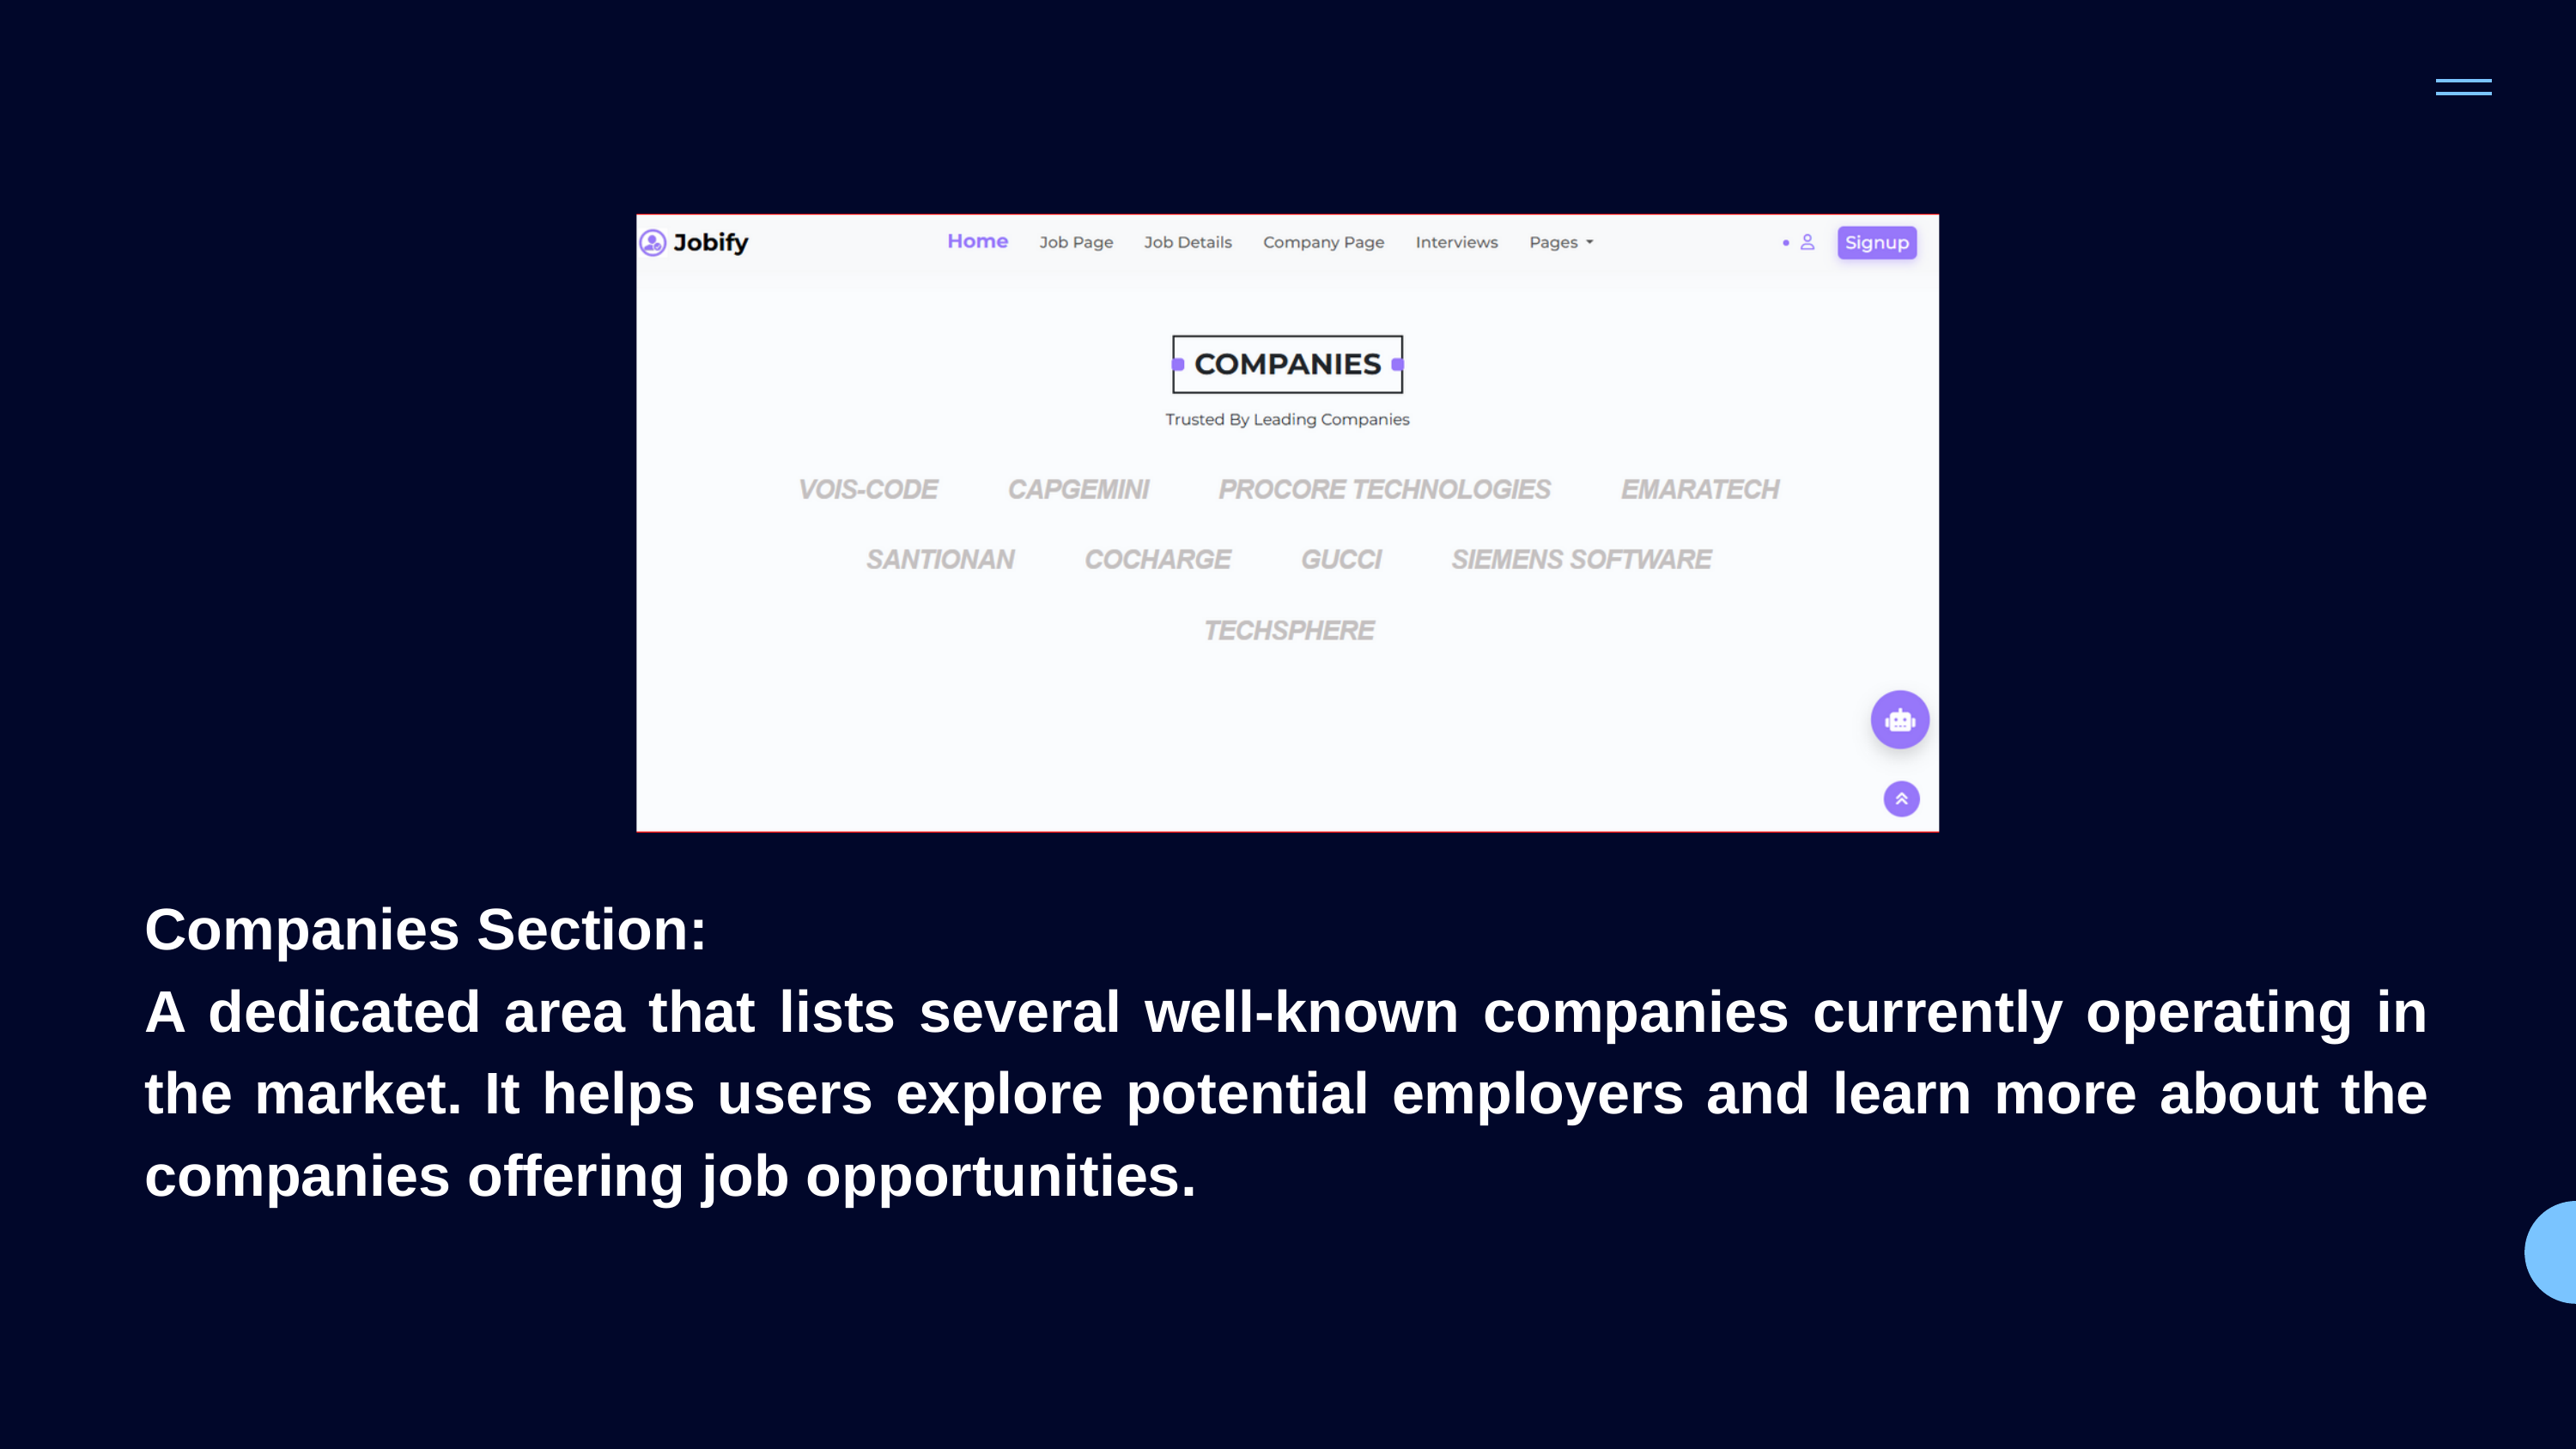

Companies Section:
A dedicated area that lists several well-known companies currently operating in the market. It helps users explore potential employers and learn more about the companies offering job opportunities.